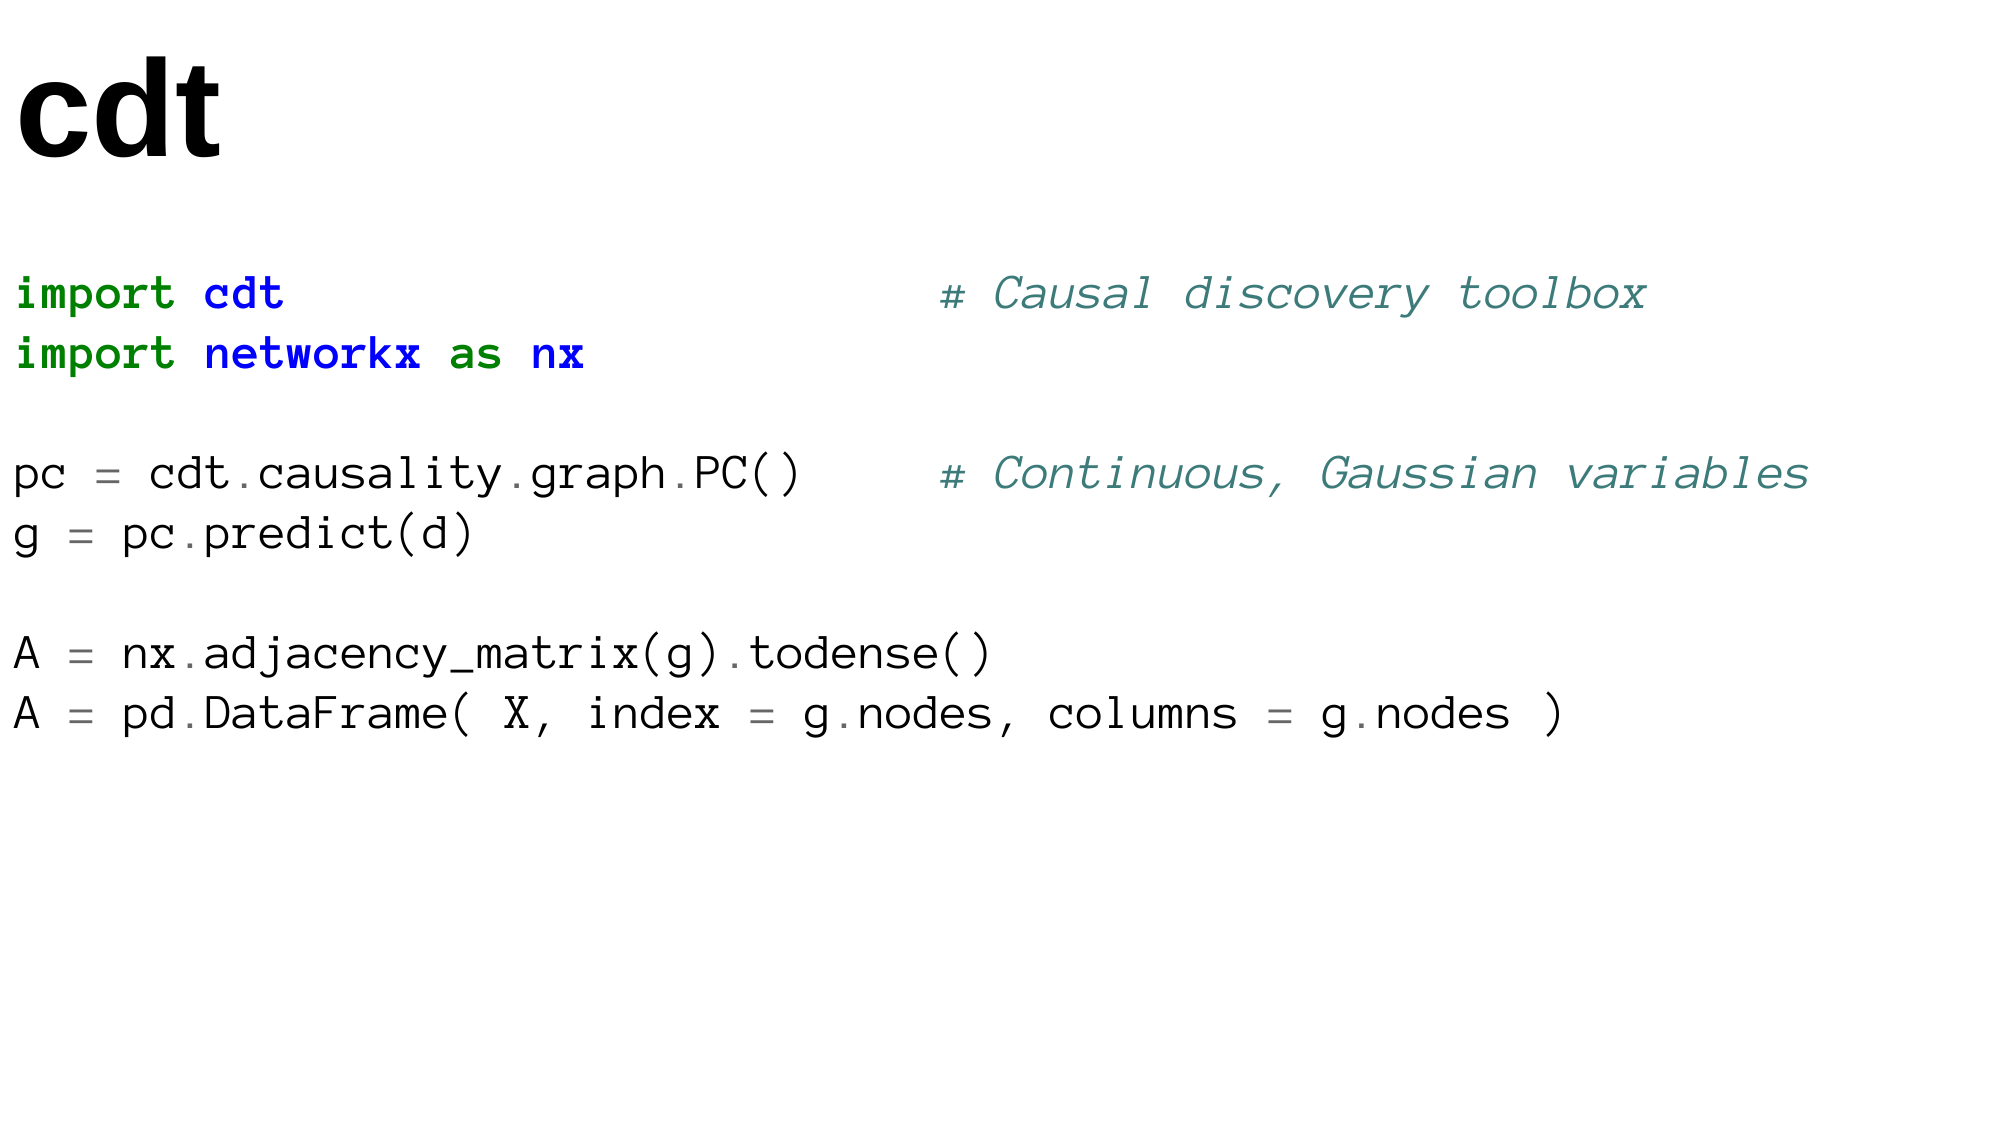

# cdt
import cdt                        # Causal discovery toolbox
import networkx as nx

pc = cdt.causality.graph.PC()     # Continuous, Gaussian variables
g = pc.predict(d)

A = nx.adjacency_matrix(g).todense()
A = pd.DataFrame( X, index = g.nodes, columns = g.nodes )